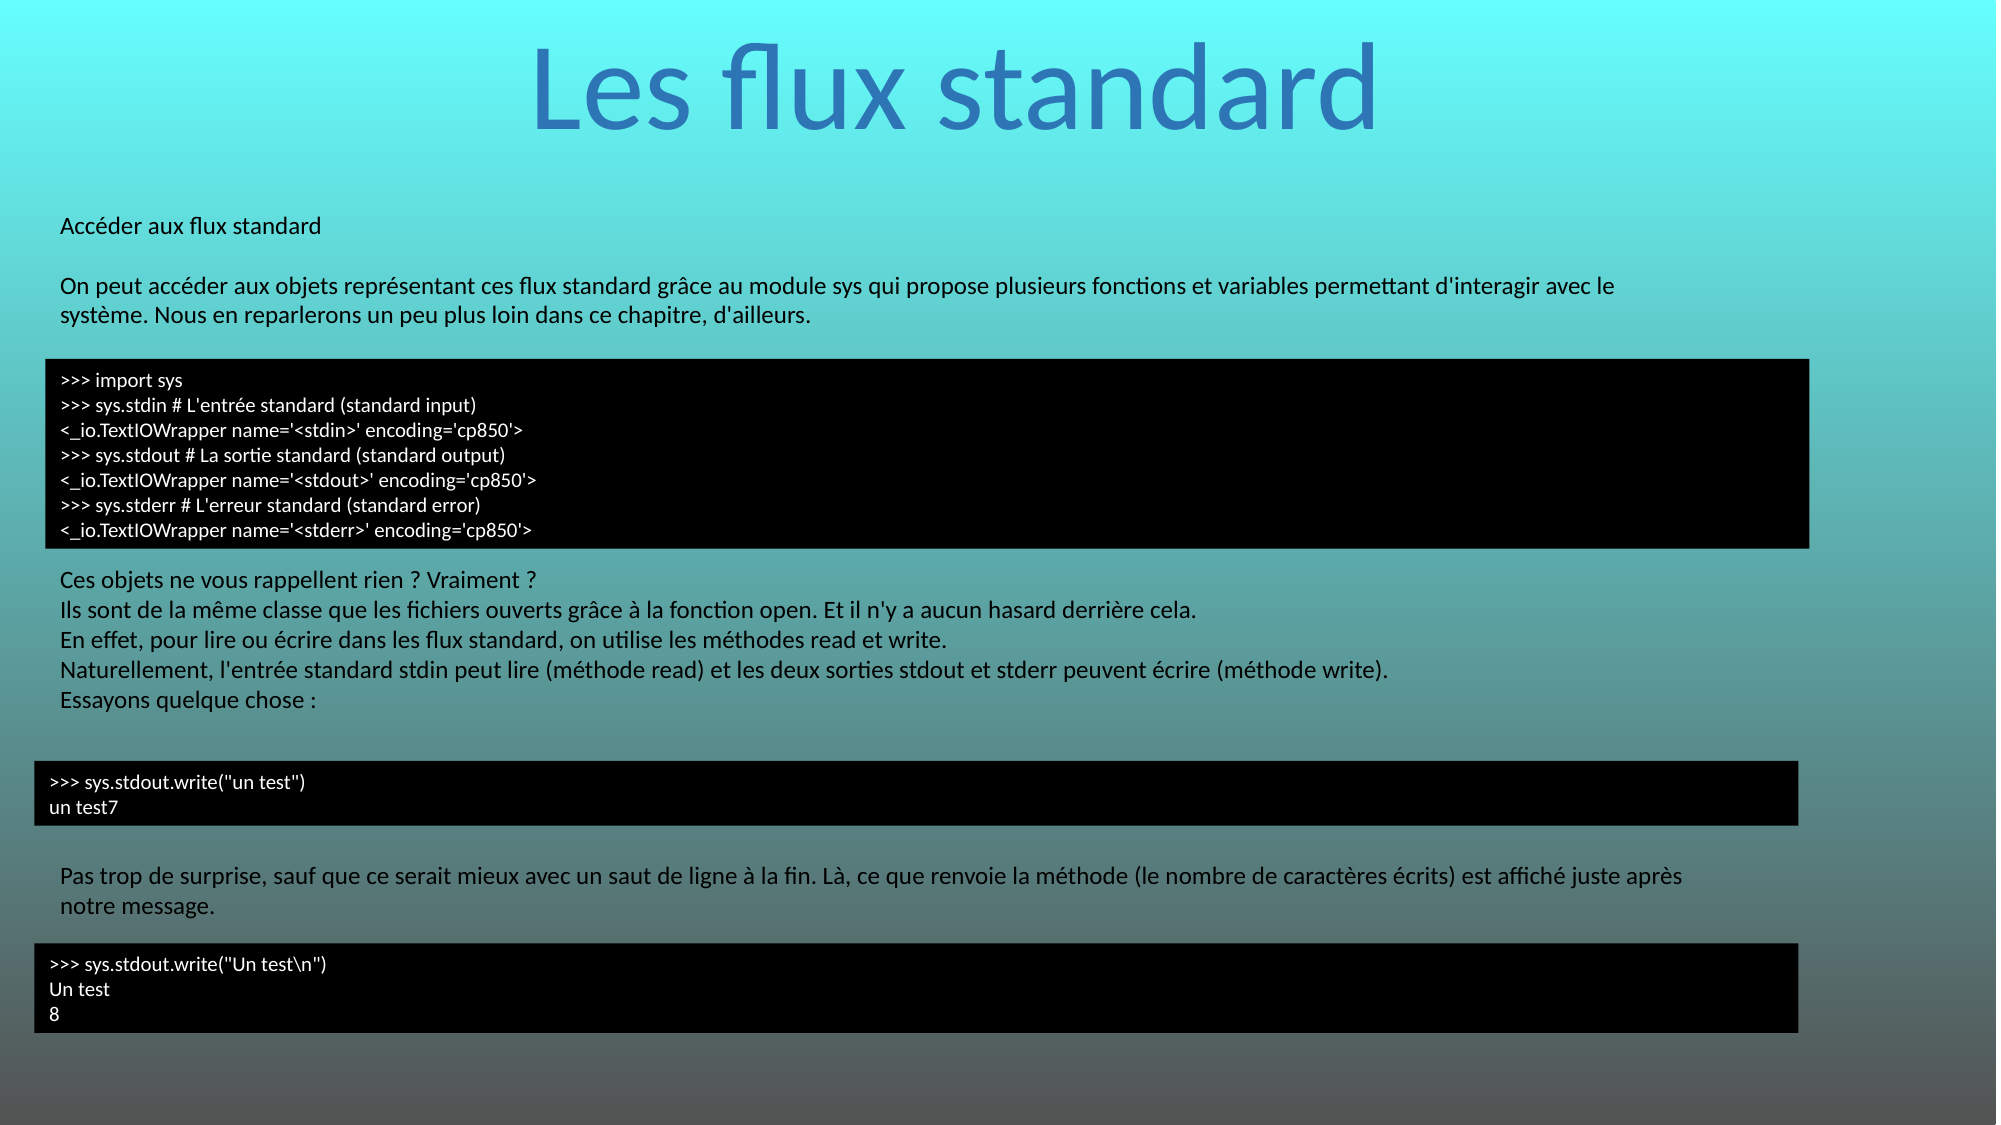

# Les flux standard

Accéder aux flux standard

On peut accéder aux objets représentant ces flux standard grâce au module sys qui propose plusieurs fonctions et variables permettant d'interagir avec le système. Nous en reparlerons un peu plus loin dans ce chapitre, d'ailleurs.
>>> import sys
>>> sys.stdin # L'entrée standard (standard input)
<_io.TextIOWrapper name='<stdin>' encoding='cp850'>
>>> sys.stdout # La sortie standard (standard output)
<_io.TextIOWrapper name='<stdout>' encoding='cp850'>
>>> sys.stderr # L'erreur standard (standard error)
<_io.TextIOWrapper name='<stderr>' encoding='cp850'>
Ces objets ne vous rappellent rien ? Vraiment ?
Ils sont de la même classe que les fichiers ouverts grâce à la fonction open. Et il n'y a aucun hasard derrière cela.
En effet, pour lire ou écrire dans les flux standard, on utilise les méthodes read et write.
Naturellement, l'entrée standard stdin peut lire (méthode read) et les deux sorties stdout et stderr peuvent écrire (méthode write).
Essayons quelque chose :
>>> sys.stdout.write("un test")
un test7
Pas trop de surprise, sauf que ce serait mieux avec un saut de ligne à la fin. Là, ce que renvoie la méthode (le nombre de caractères écrits) est affiché juste après notre message.
>>> sys.stdout.write("Un test\n")
Un test
8

548